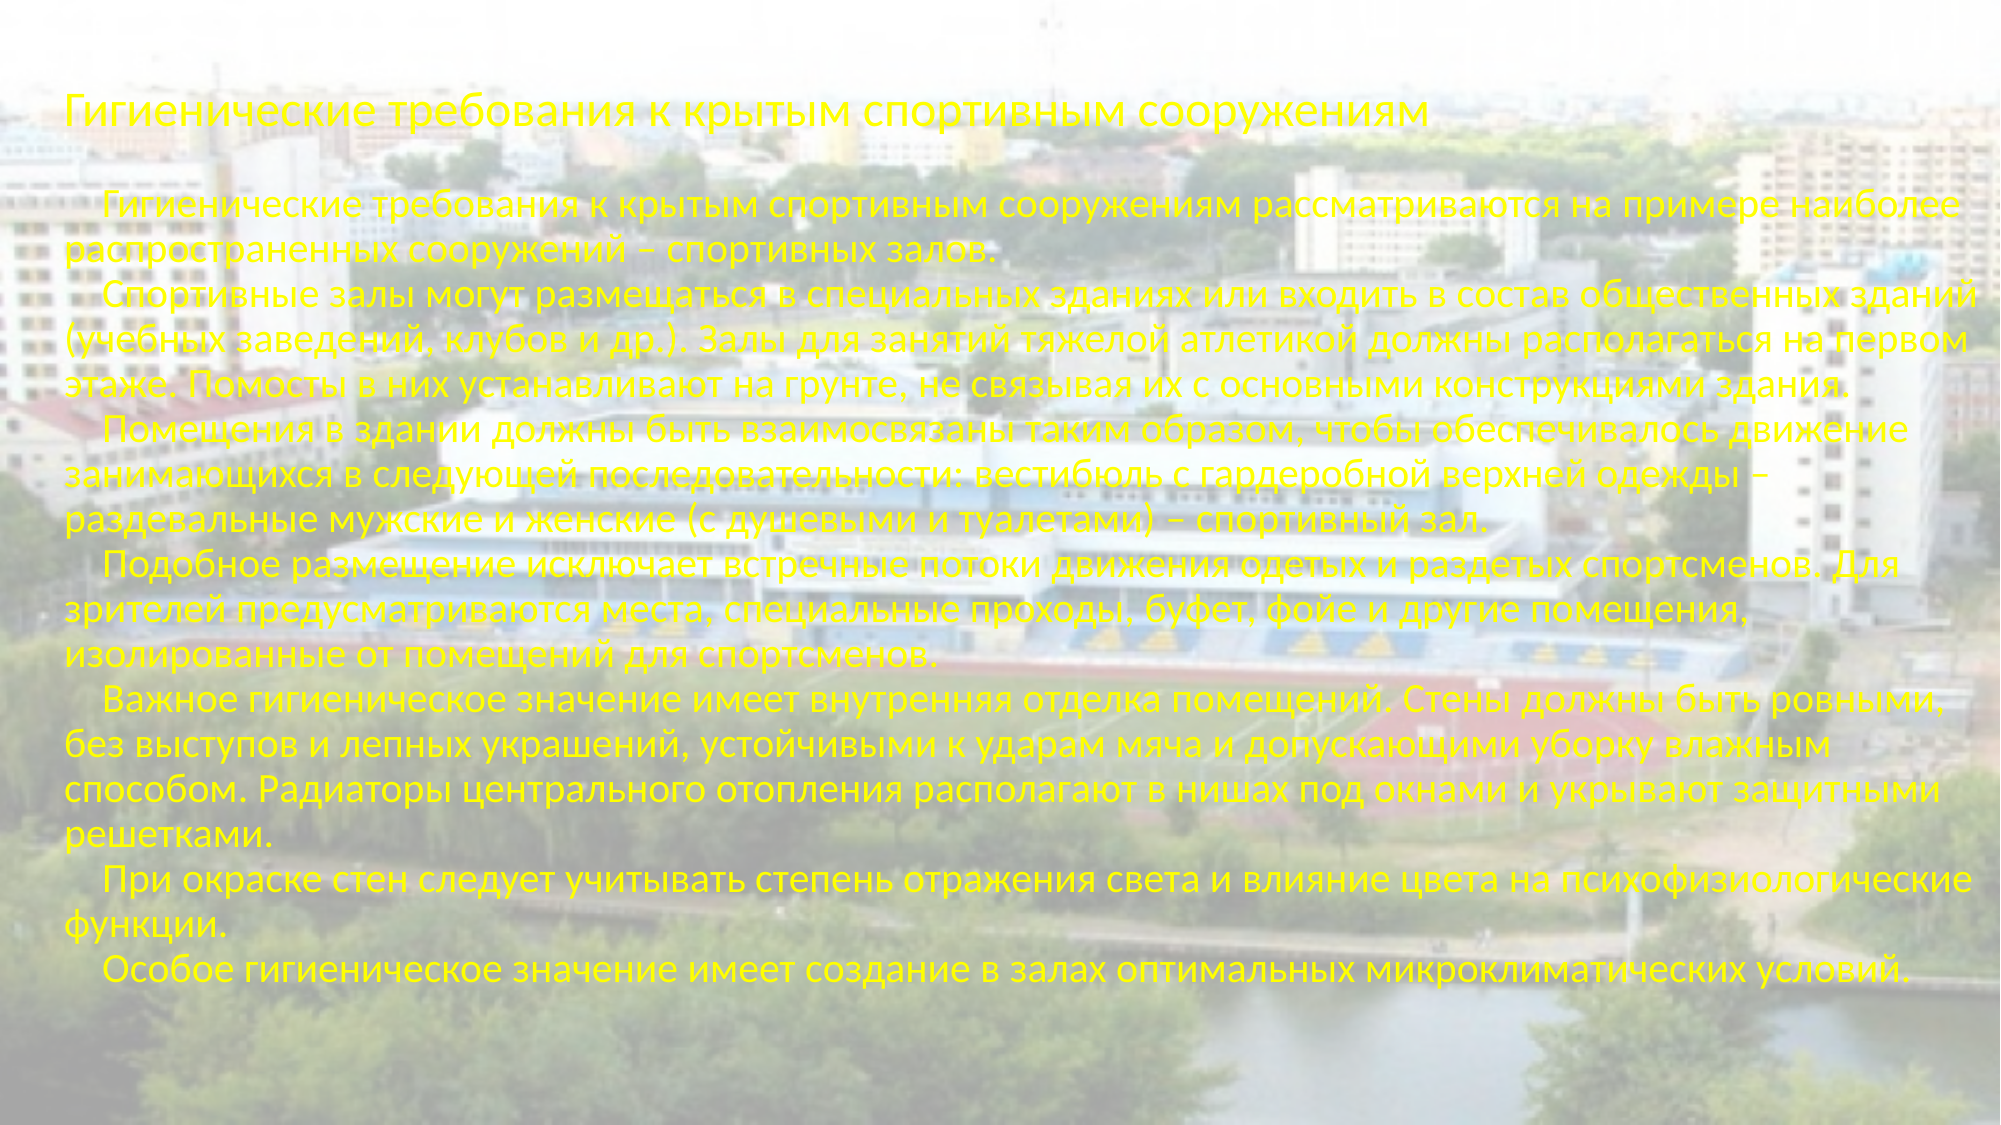

# Гигиенические требования к крытым спортивным сооружениям     Гигиенические требования к крытым спортивным сооружениям рассматриваются на примере наиболее распространенных сооружений – спортивных залов.     Спортивные залы могут размещаться в специальных зданиях или входить в состав общественных зданий (учебных заведений, клубов и др.). Залы для занятий тяжелой атлетикой должны располагаться на первом этаже. Помосты в них устанавливают на грунте, не связывая их с основными конструкциями здания.     Помещения в здании должны быть взаимосвязаны таким образом, чтобы обеспечивалось движение занимающихся в следующей последовательности: вестибюль с гардеробной верхней одежды – раздевальные мужские и женские (с душевыми и туалетами) – спортивный зал.     Подобное размещение исключает встречные потоки движения одетых и раздетых спортсменов. Для зрителей предусматриваются места, специальные проходы, буфет, фойе и другие помещения, изолированные от помещений для спортсменов.     Важное гигиеническое значение имеет внутренняя отделка помещений. Стены должны быть ровными, без выступов и лепных украшений, устойчивыми к ударам мяча и допускающими уборку влажным способом. Радиаторы центрального отопления располагают в нишах под окнами и укрывают защитными решетками.     При окраске стен следует учитывать степень отражения света и влияние цвета на психофизиологические функции.     Особое гигиеническое значение имеет создание в залах оптимальных микроклиматических условий.